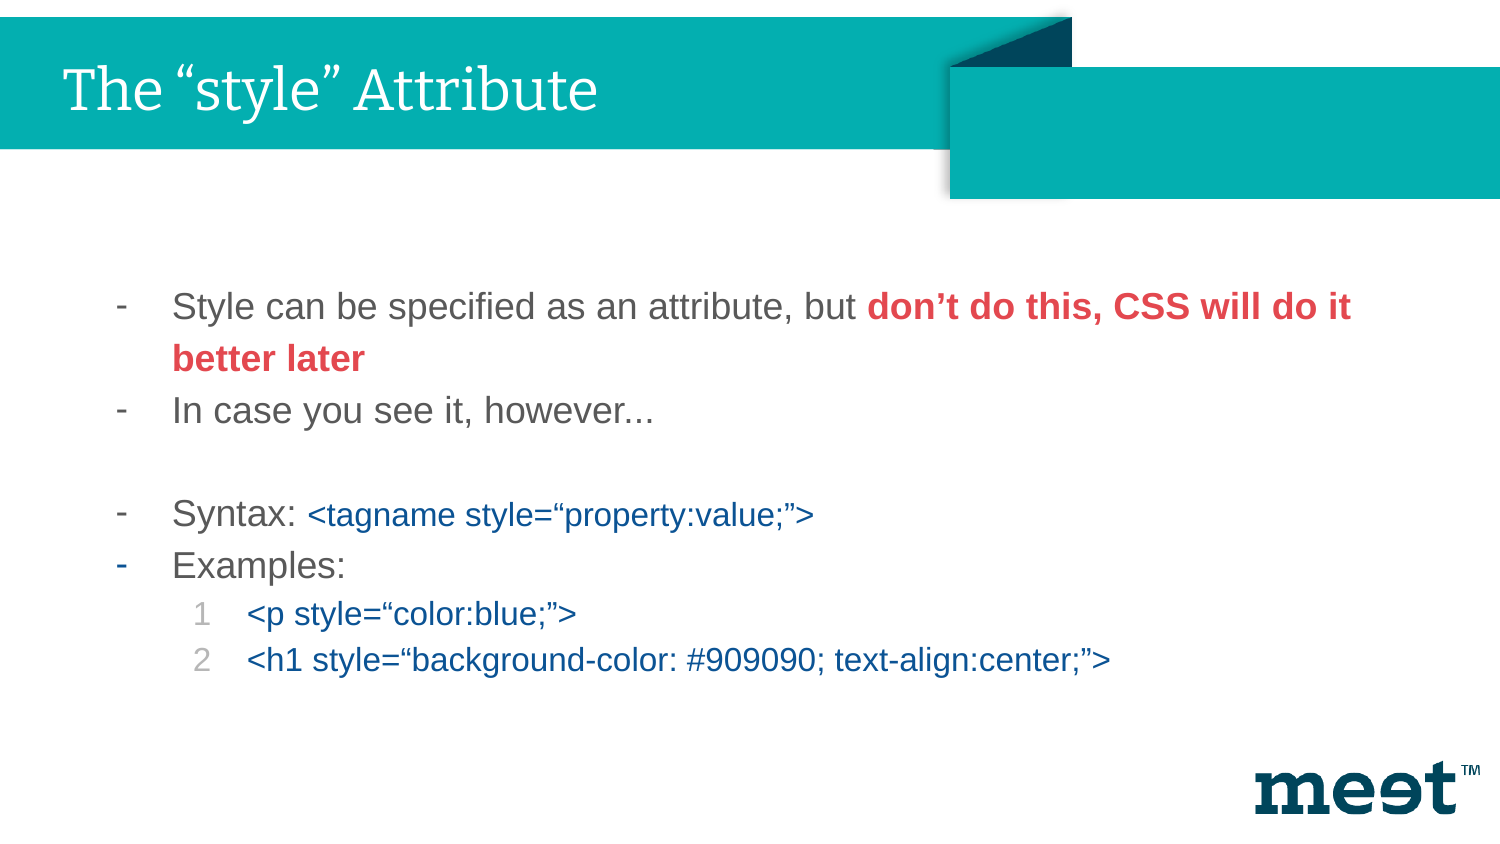

The “style” Attribute
Style can be specified as an attribute, but don’t do this, CSS will do it better later
In case you see it, however...

Syntax: <tagname style=“property:value;”>
Examples:
<p style=“color:blue;”>
<h1 style=“background-color: #909090; text-align:center;”>